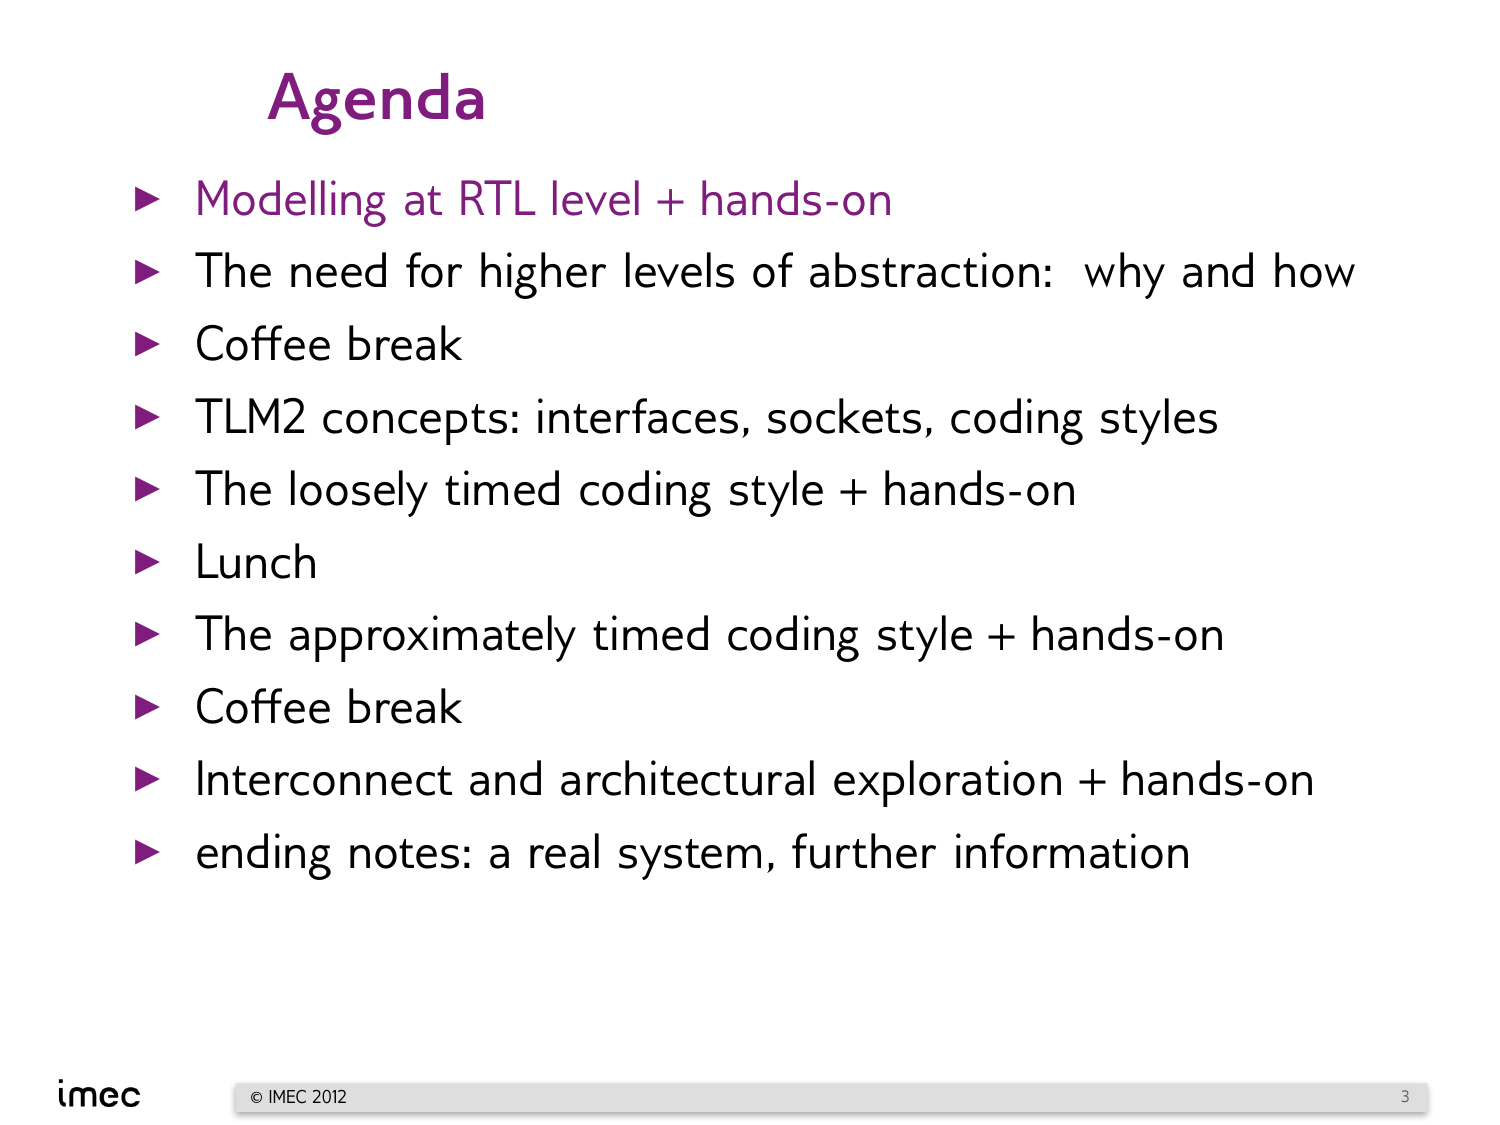

# Agenda
Modelling at RTL level + hands-on
The need for higher levels of abstraction:  why and how
Coffee break
TLM2 concepts: interfaces, sockets, coding styles
The loosely timed coding style + hands-on
Lunch
The approximately timed coding style + hands-on
Coffee break
Interconnect and architectural exploration + hands-on
ending notes: a real system, further information